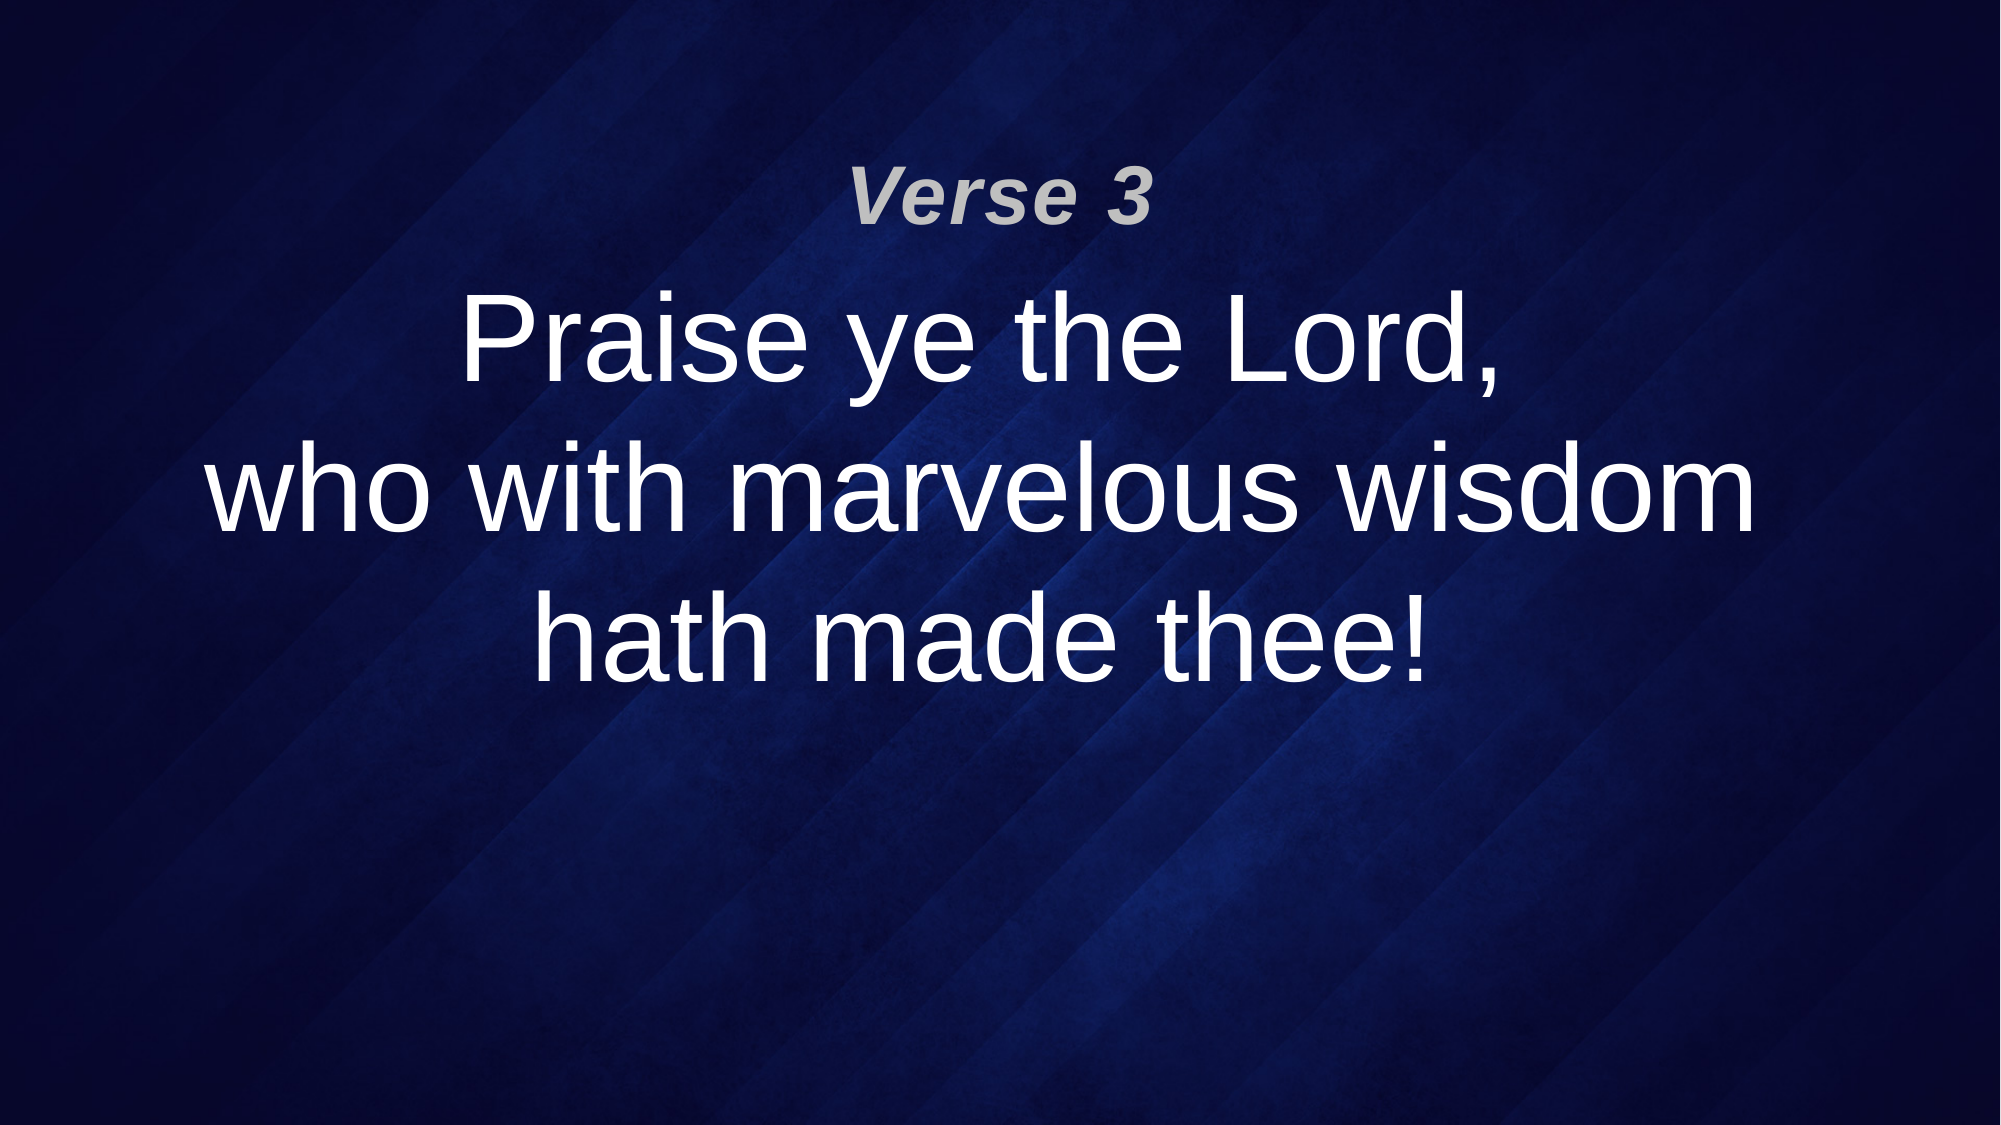

Verse 3
# Praise ye the Lord, who with marvelous wisdom hath made thee!